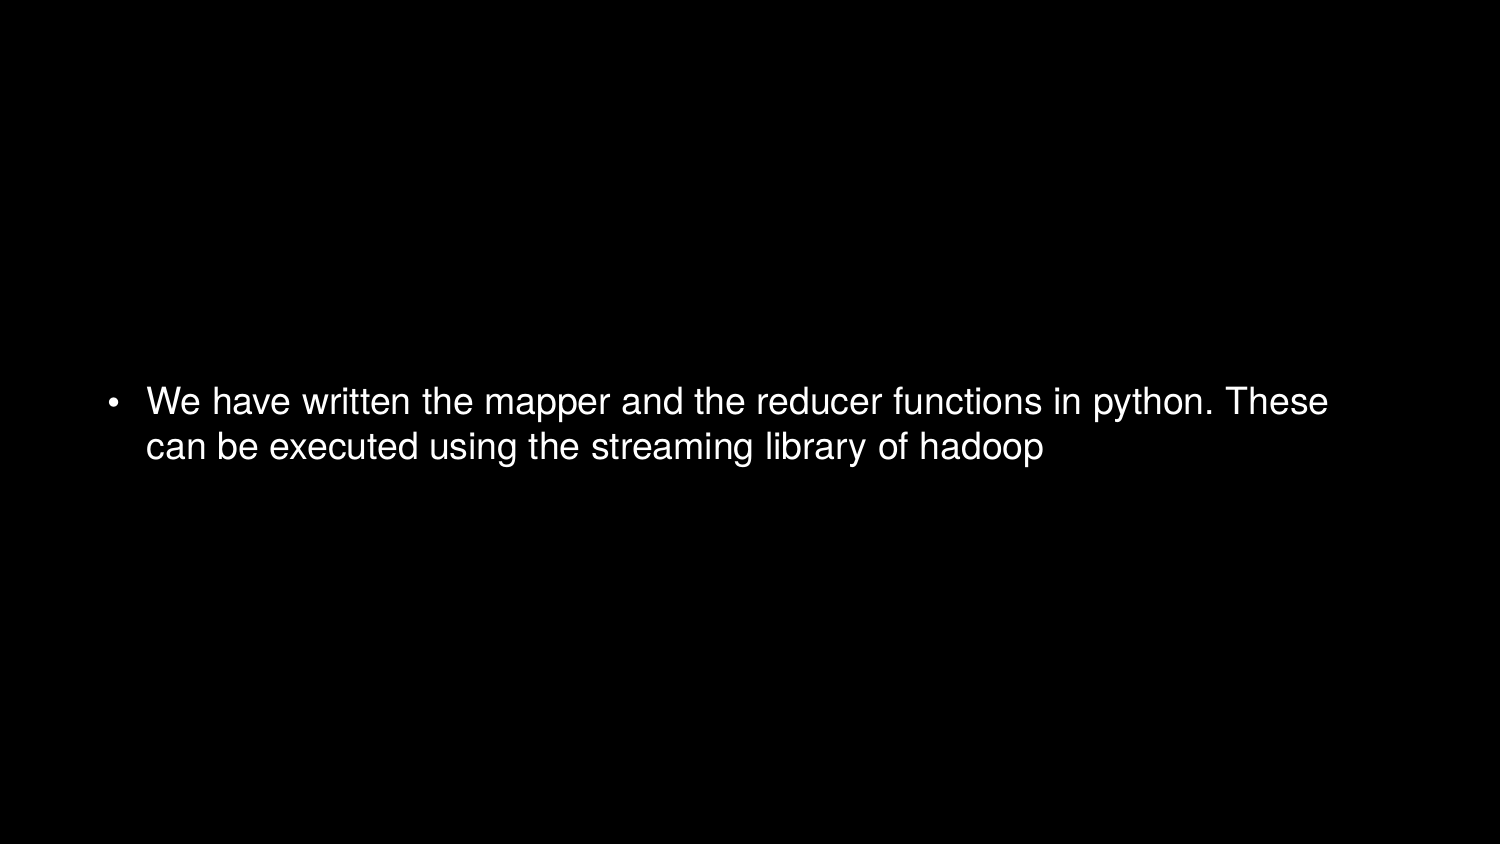

We have written the mapper and the reducer functions in python. These can be executed using the streaming library of hadoop